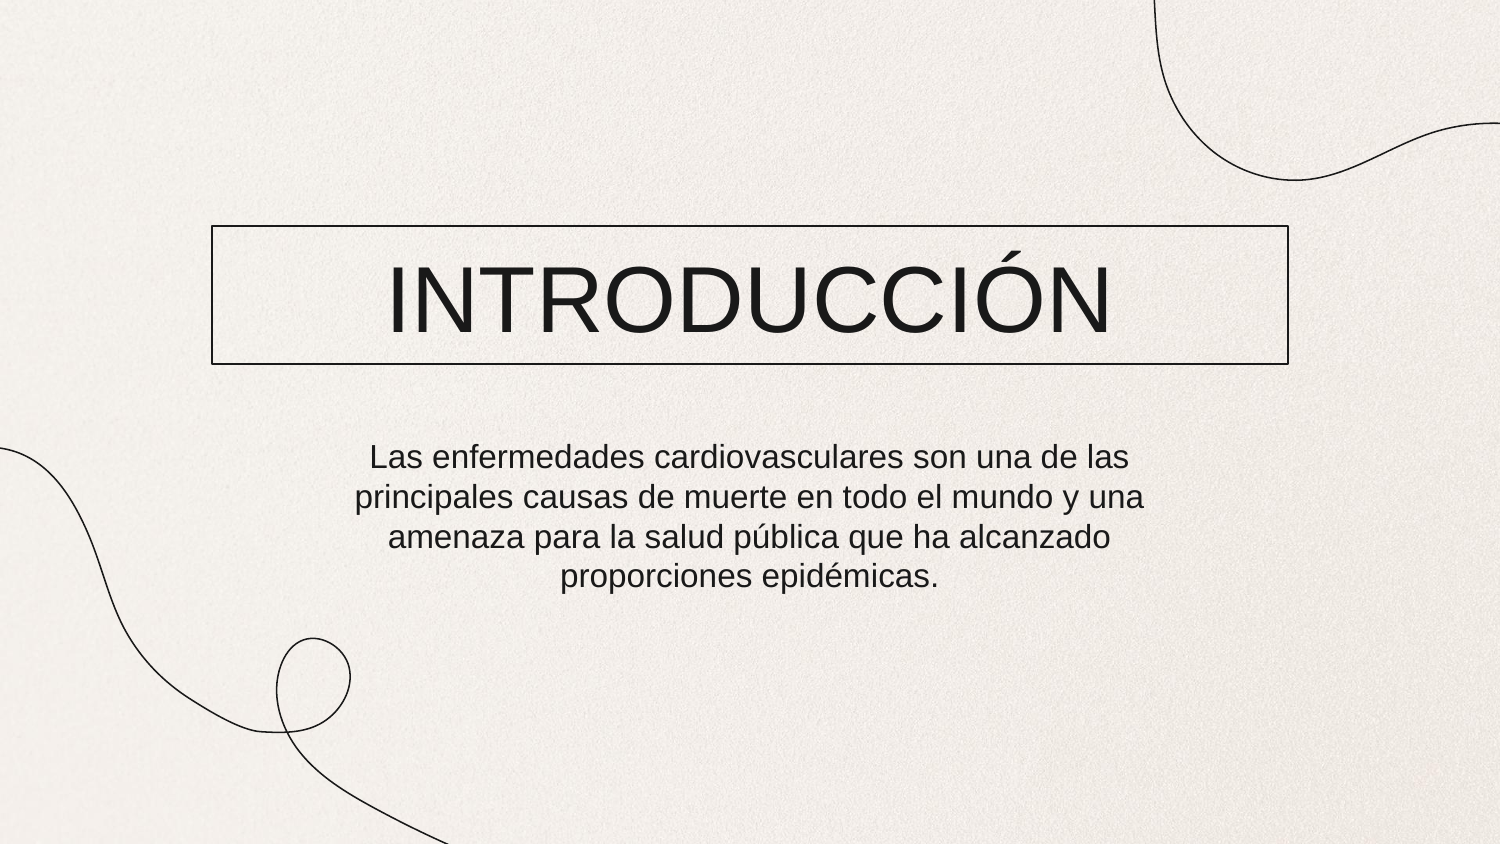

# INTRODUCCIÓN
Las enfermedades cardiovasculares son una de las principales causas de muerte en todo el mundo y una amenaza para la salud pública que ha alcanzado proporciones epidémicas.